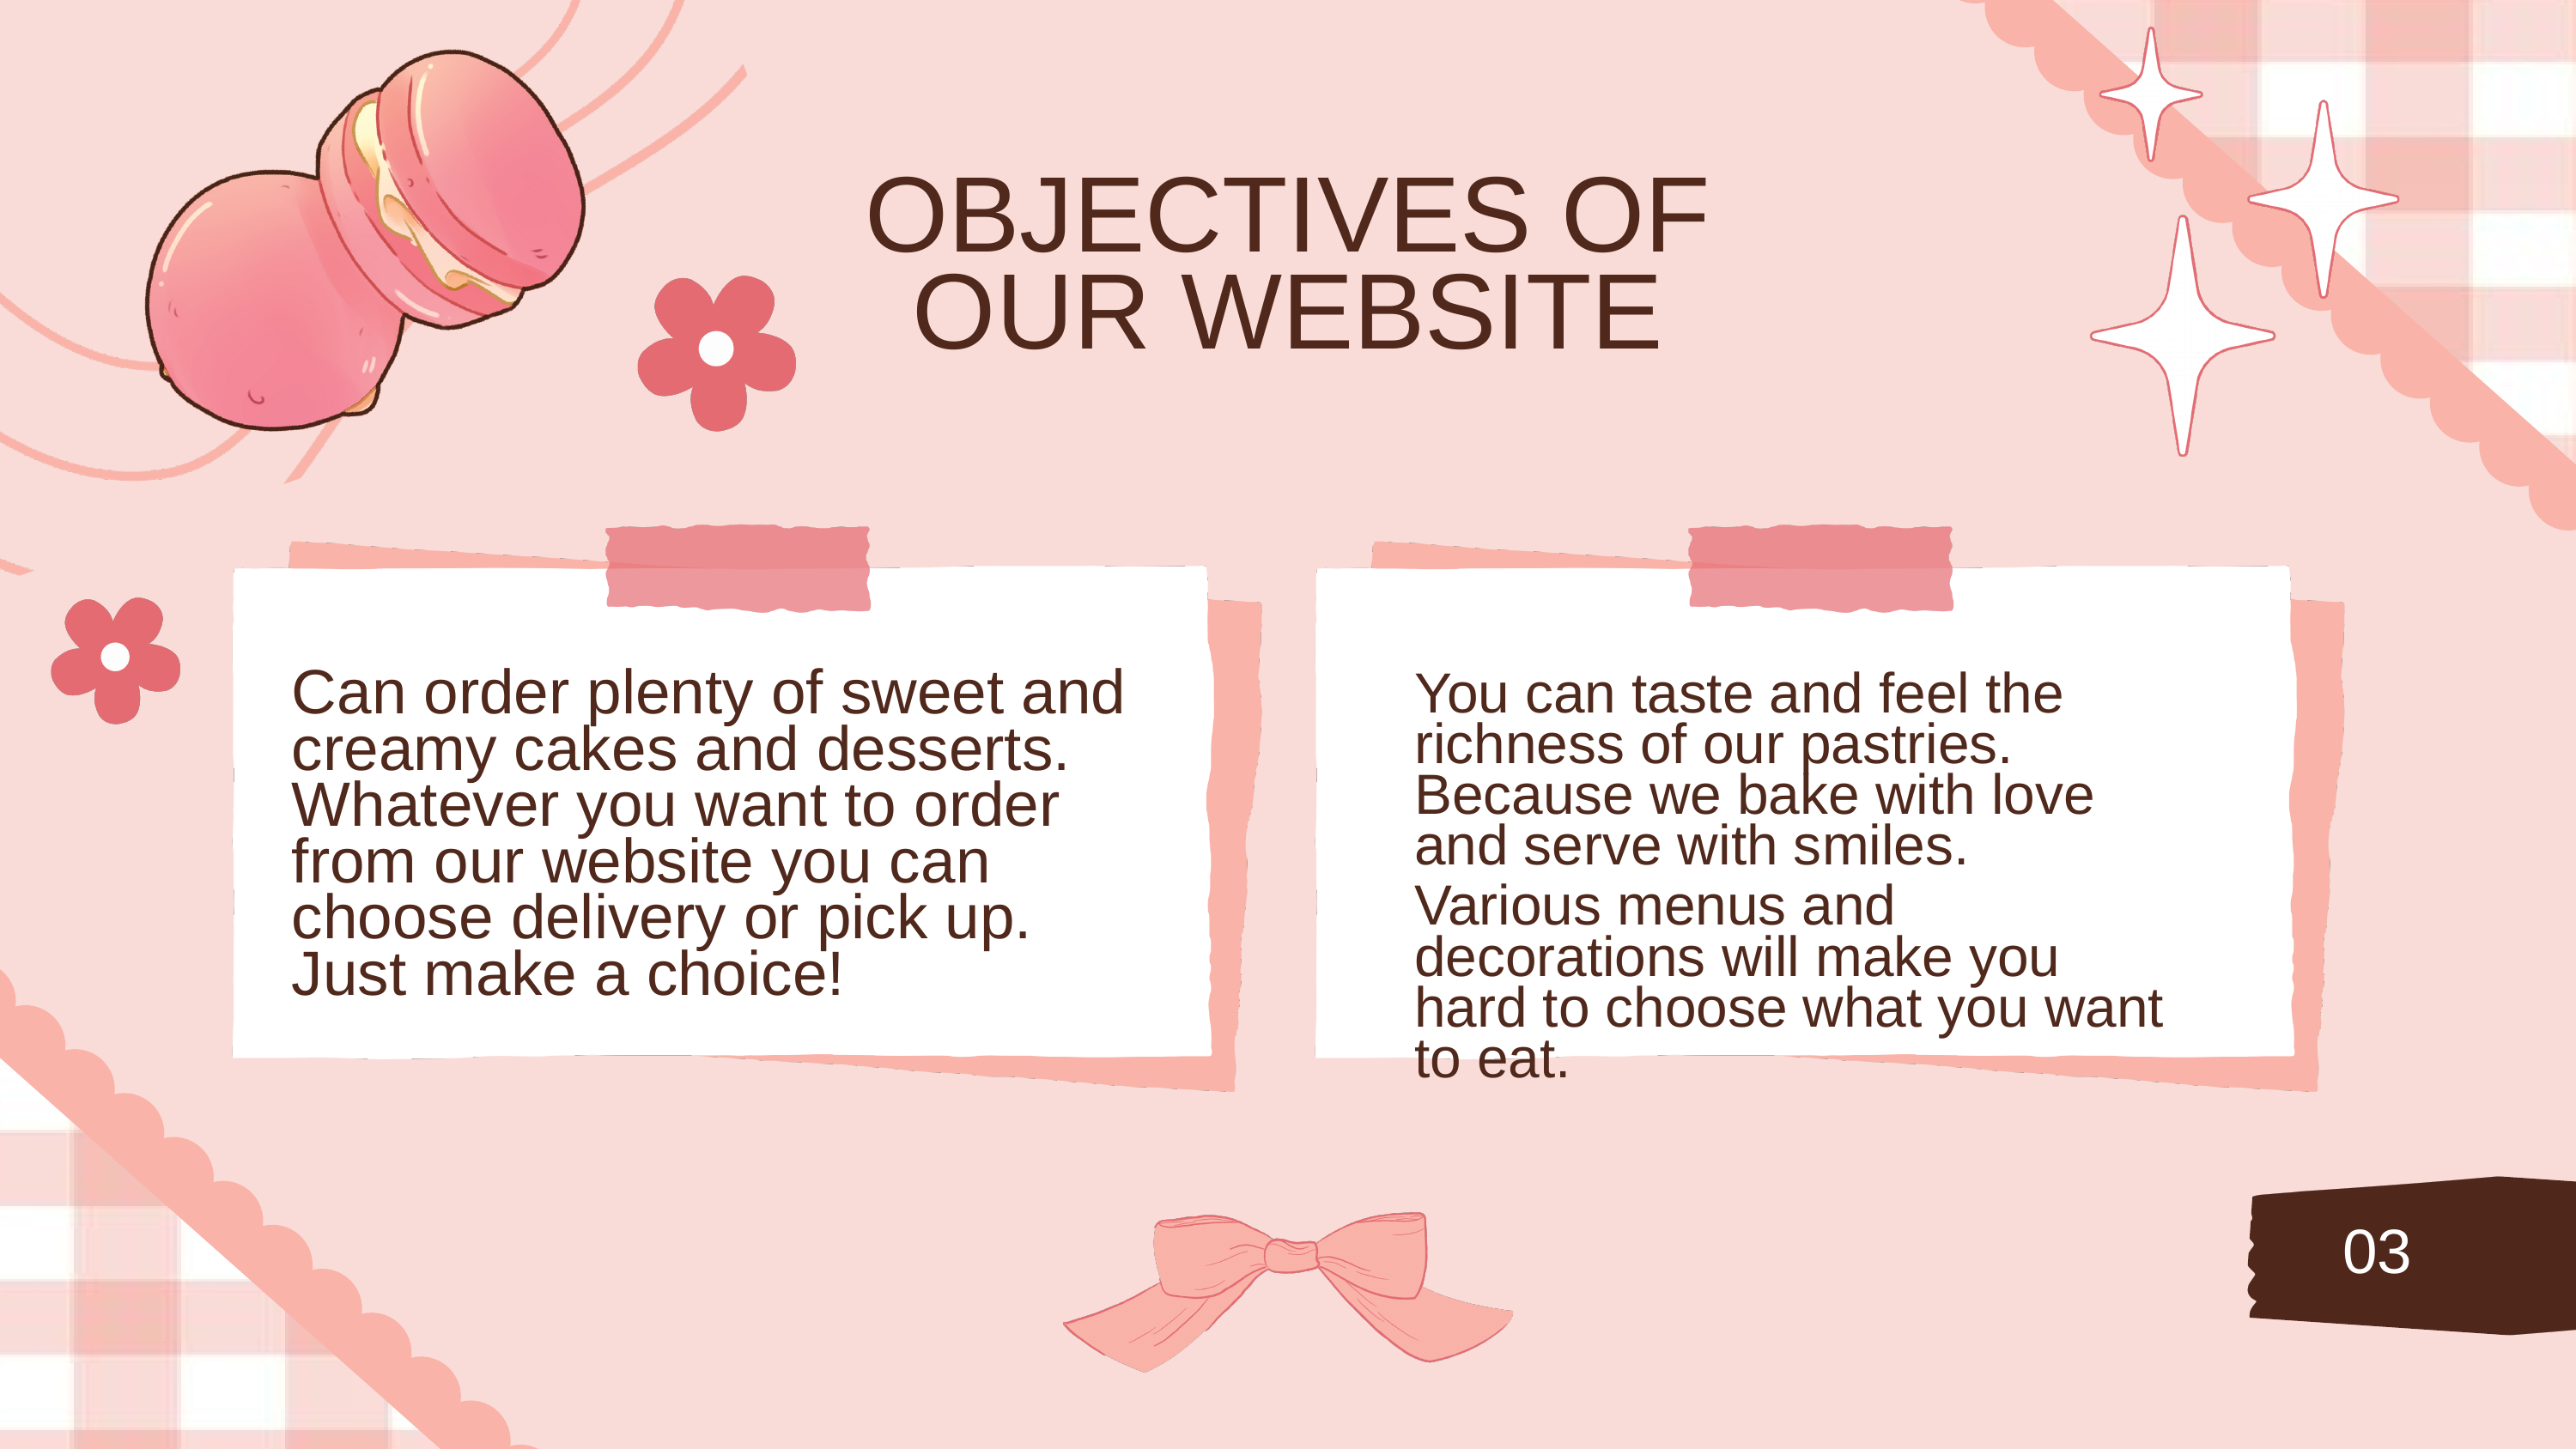

OBJECTIVES OF OUR WEBSITE

Can order plenty of sweet and creamy cakes and desserts.
Whatever you want to order from our website you can choose delivery or pick up. Just make a choice!
You can taste and feel the richness of our pastries.
Because we bake with love and serve with smiles.

Various menus and decorations will make you hard to choose what you want to eat.

03